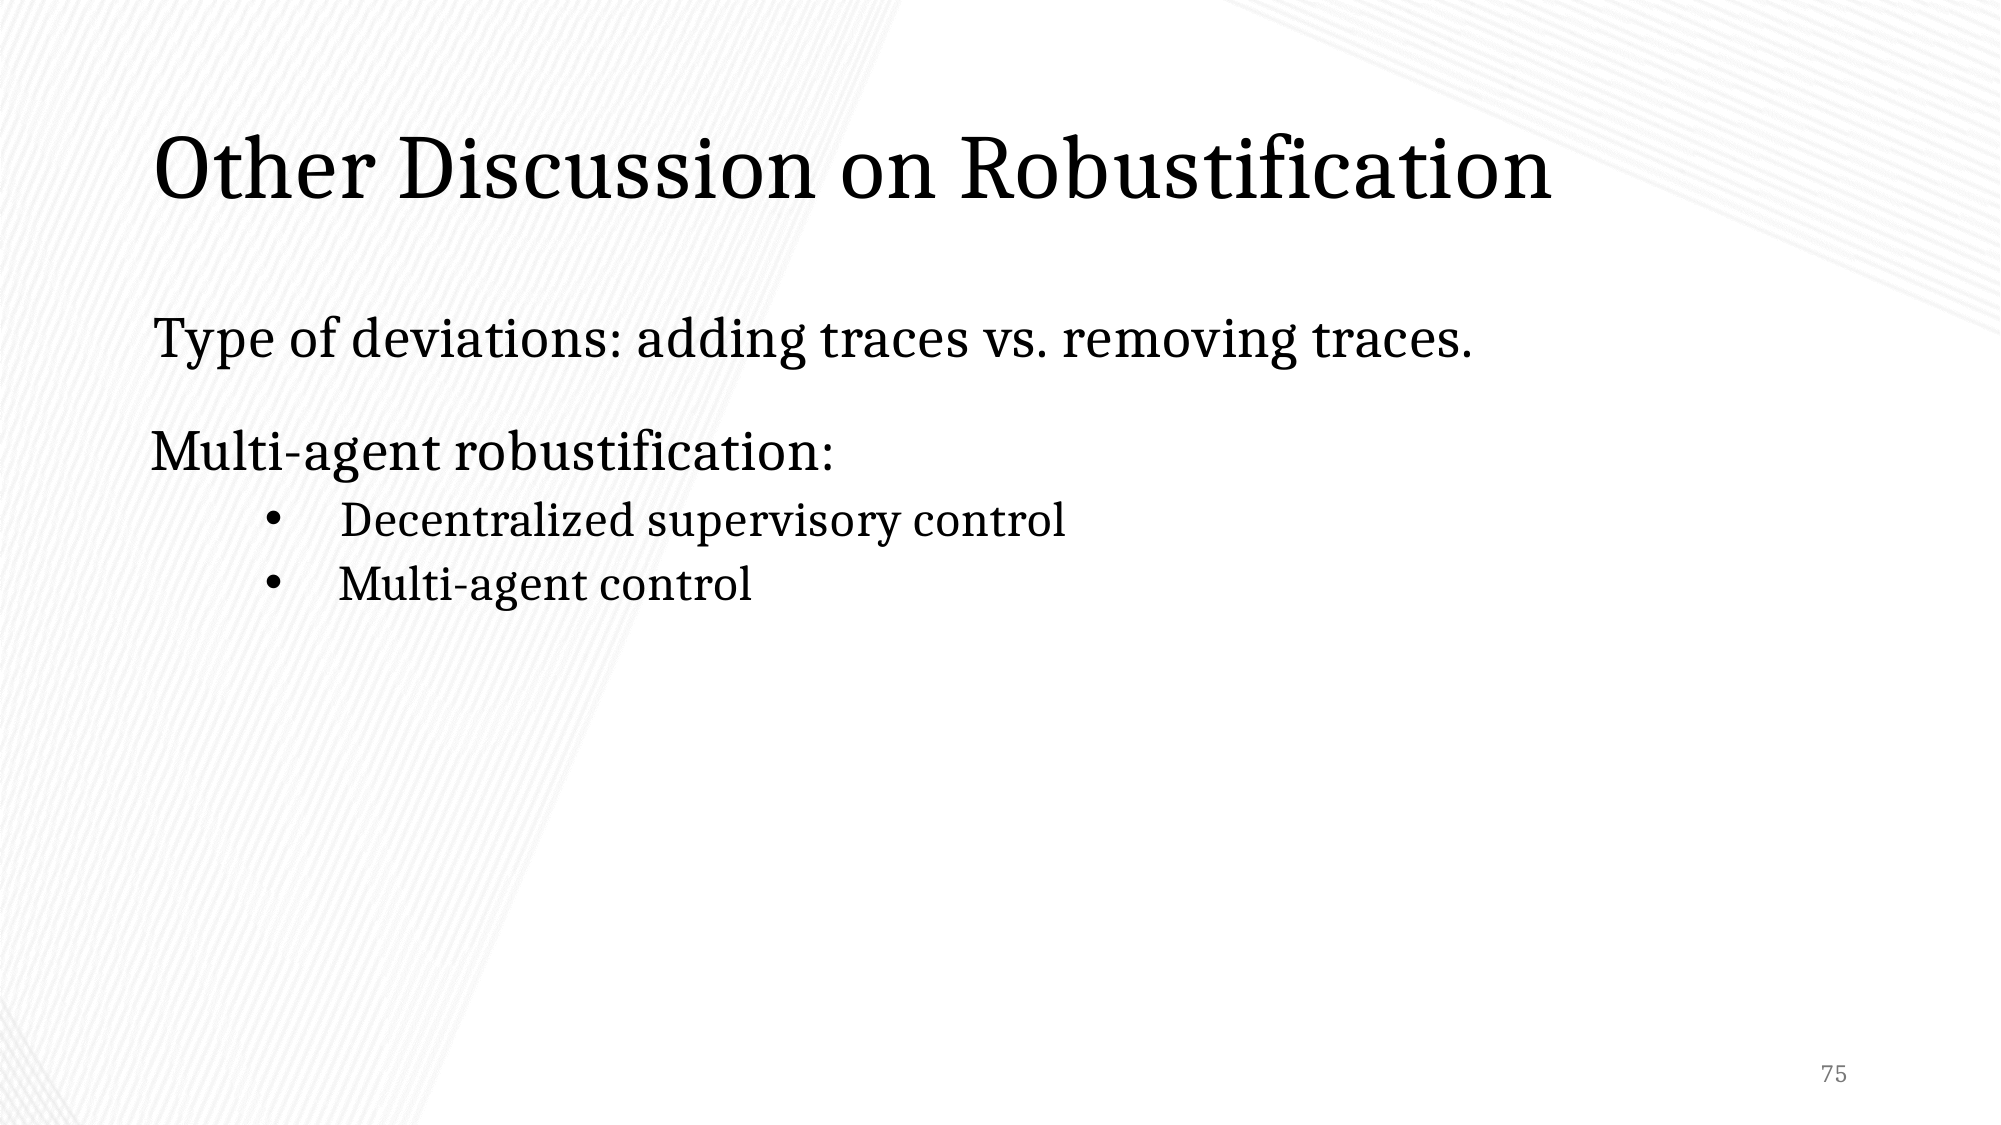

# Other Discussion on Robustification
Type of deviations: adding traces vs. removing traces.
Multi-agent robustification:
Decentralized supervisory control
Multi-agent control
75